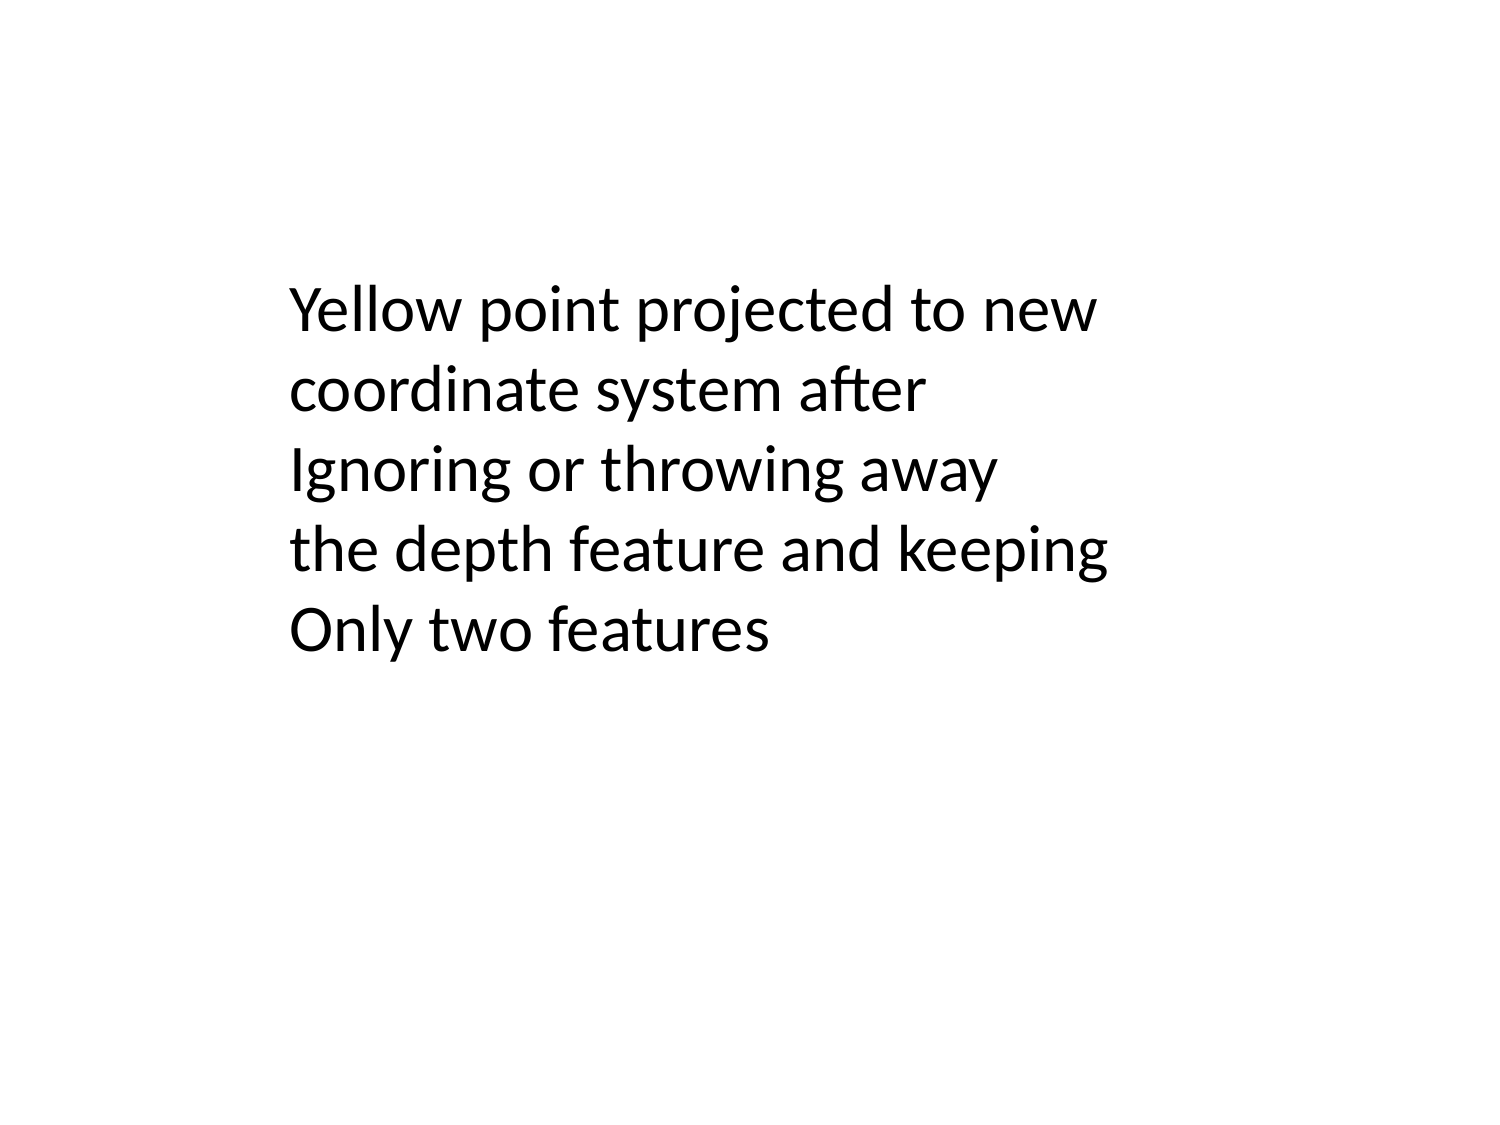

Yellow point projected to new
coordinate system after
Ignoring or throwing away
the depth feature and keeping
Only two features